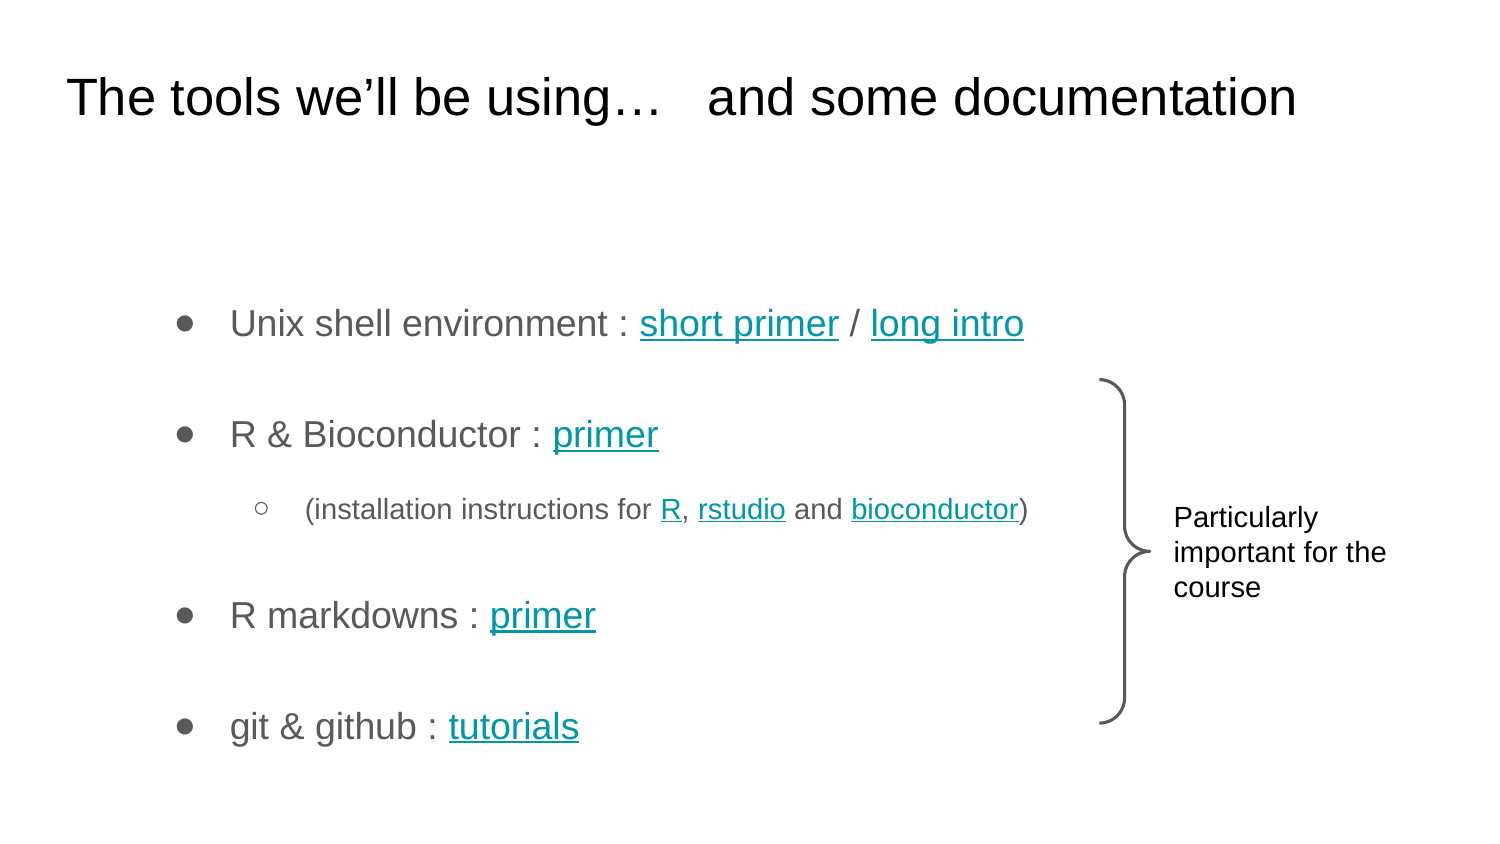

# The tools we’ll be using…   and some documentation
Unix shell environment : short primer / long intro
R & Bioconductor : primer
(installation instructions for R, rstudio and bioconductor)
R markdowns : primer
git & github : tutorials

Particularly important for the course